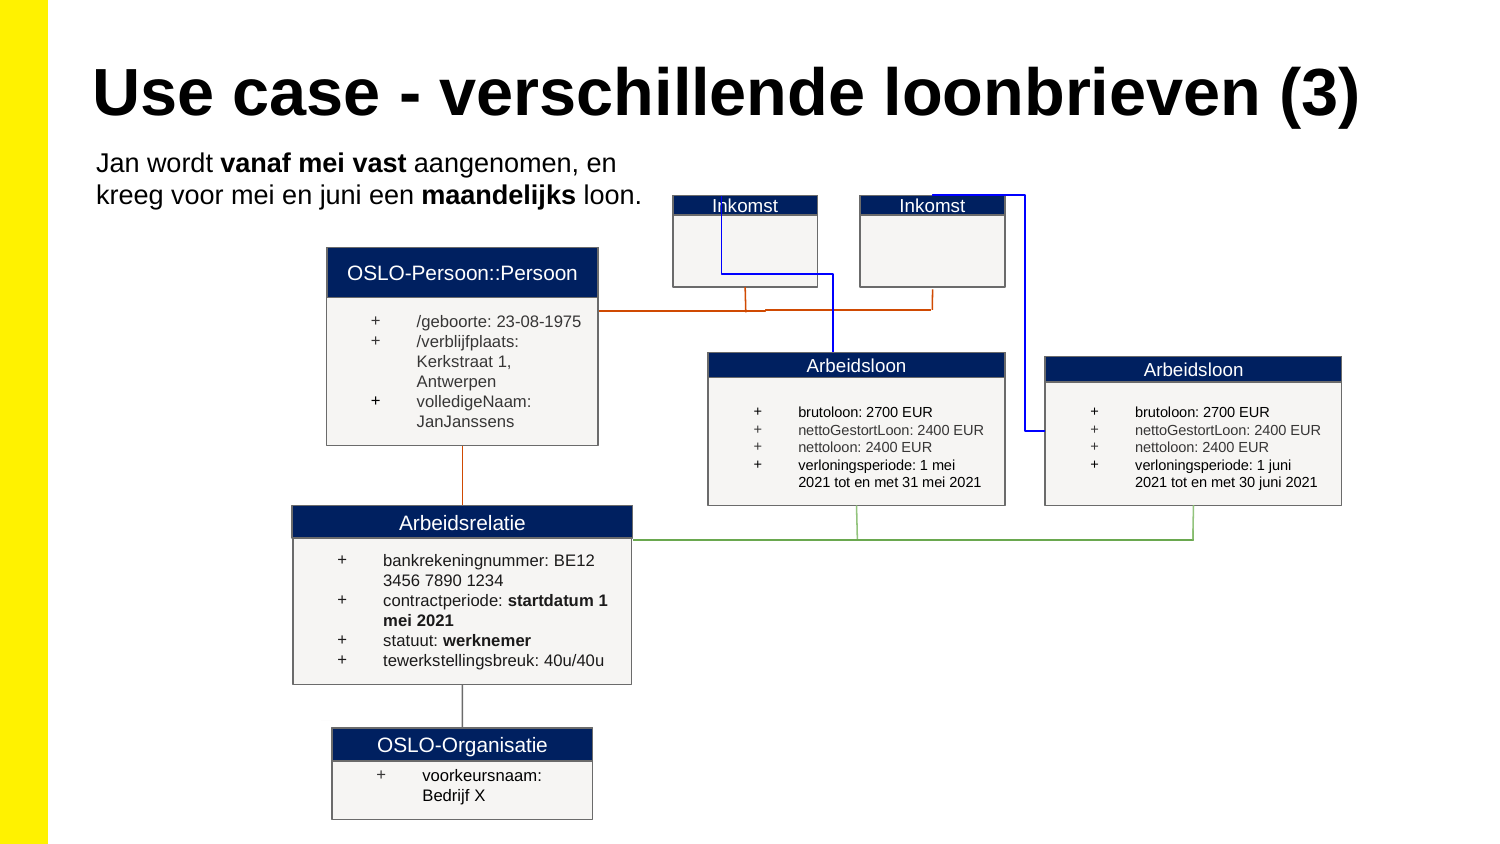

Use case - verschillende loonbrieven (3)
Jan wordt vanaf mei vast aangenomen, en kreeg voor mei en juni een maandelijks loon.

Inkomst

Inkomst
OSLO-Persoon::Persoon
/geboorte: 23-08-1975
/verblijfplaats: Kerkstraat 1, Antwerpen
volledigeNaam: JanJanssens
Arbeidsloon

brutoloon: 2700 EUR
nettoGestortLoon: 2400 EUR
nettoloon: 2400 EUR
verloningsperiode: 1 mei 2021 tot en met 31 mei 2021
Arbeidsloon

brutoloon: 2700 EUR
nettoGestortLoon: 2400 EUR
nettoloon: 2400 EUR
verloningsperiode: 1 juni 2021 tot en met 30 juni 2021
Arbeidsrelatie
bankrekeningnummer: BE12 3456 7890 1234
contractperiode: startdatum 1 mei 2021
statuut: werknemer
tewerkstellingsbreuk: 40u/40u

OSLO-Organisatie
voorkeursnaam: Bedrijf X